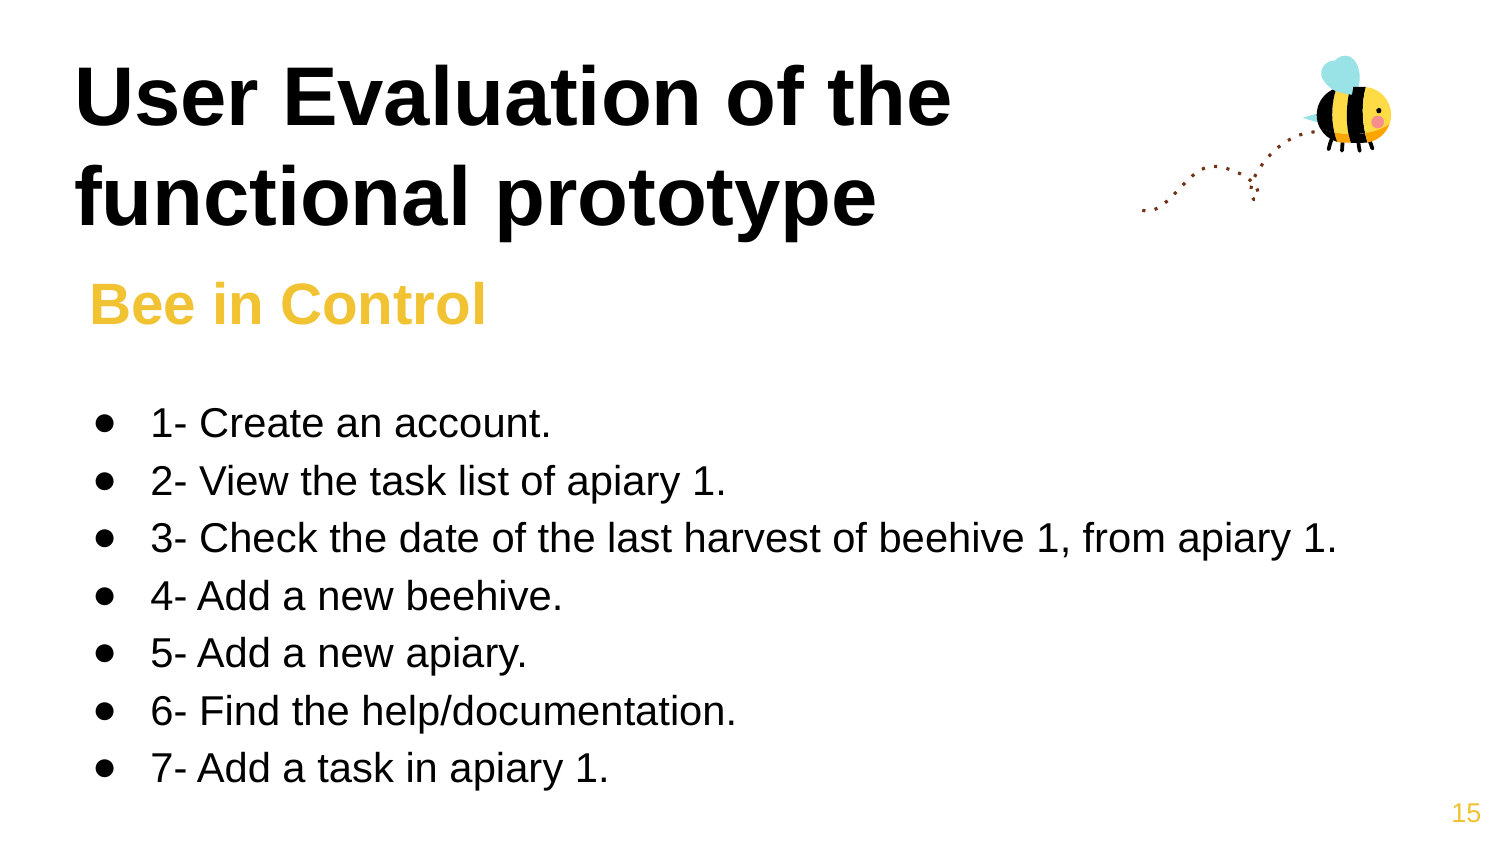

# User Evaluation of the functional prototype

Bee in Control
1- Create an account.
2- View the task list of apiary 1.
3- Check the date of the last harvest of beehive 1, from apiary 1.
4- Add a new beehive.
5- Add a new apiary.
6- Find the help/documentation.
7- Add a task in apiary 1.
15